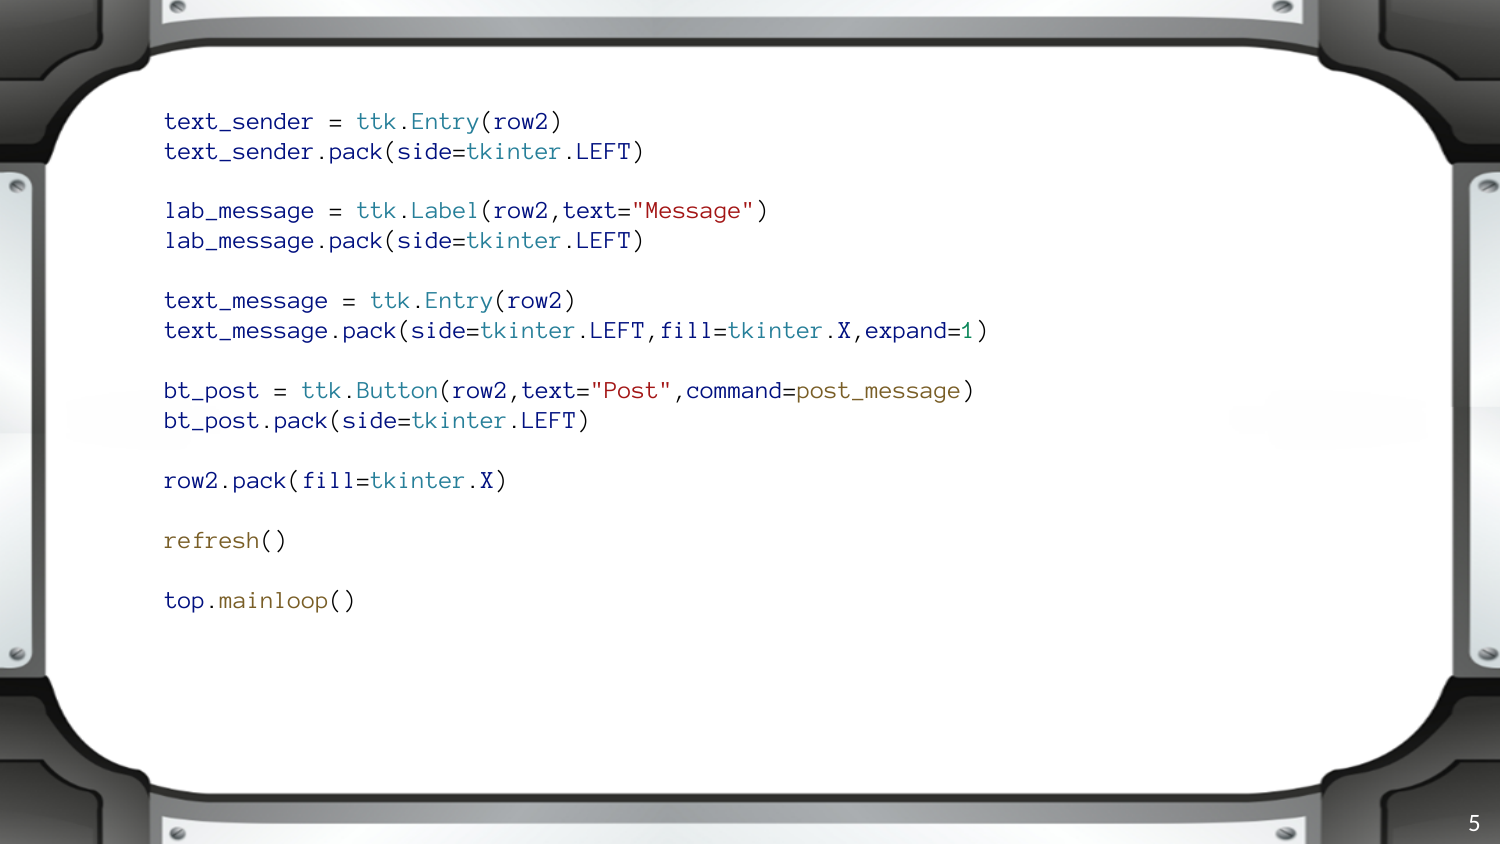

text_sender = ttk.Entry(row2)
text_sender.pack(side=tkinter.LEFT)
lab_message = ttk.Label(row2,text="Message")
lab_message.pack(side=tkinter.LEFT)
text_message = ttk.Entry(row2)
text_message.pack(side=tkinter.LEFT,fill=tkinter.X,expand=1)
bt_post = ttk.Button(row2,text="Post",command=post_message)
bt_post.pack(side=tkinter.LEFT)
row2.pack(fill=tkinter.X)
refresh()
top.mainloop()
5